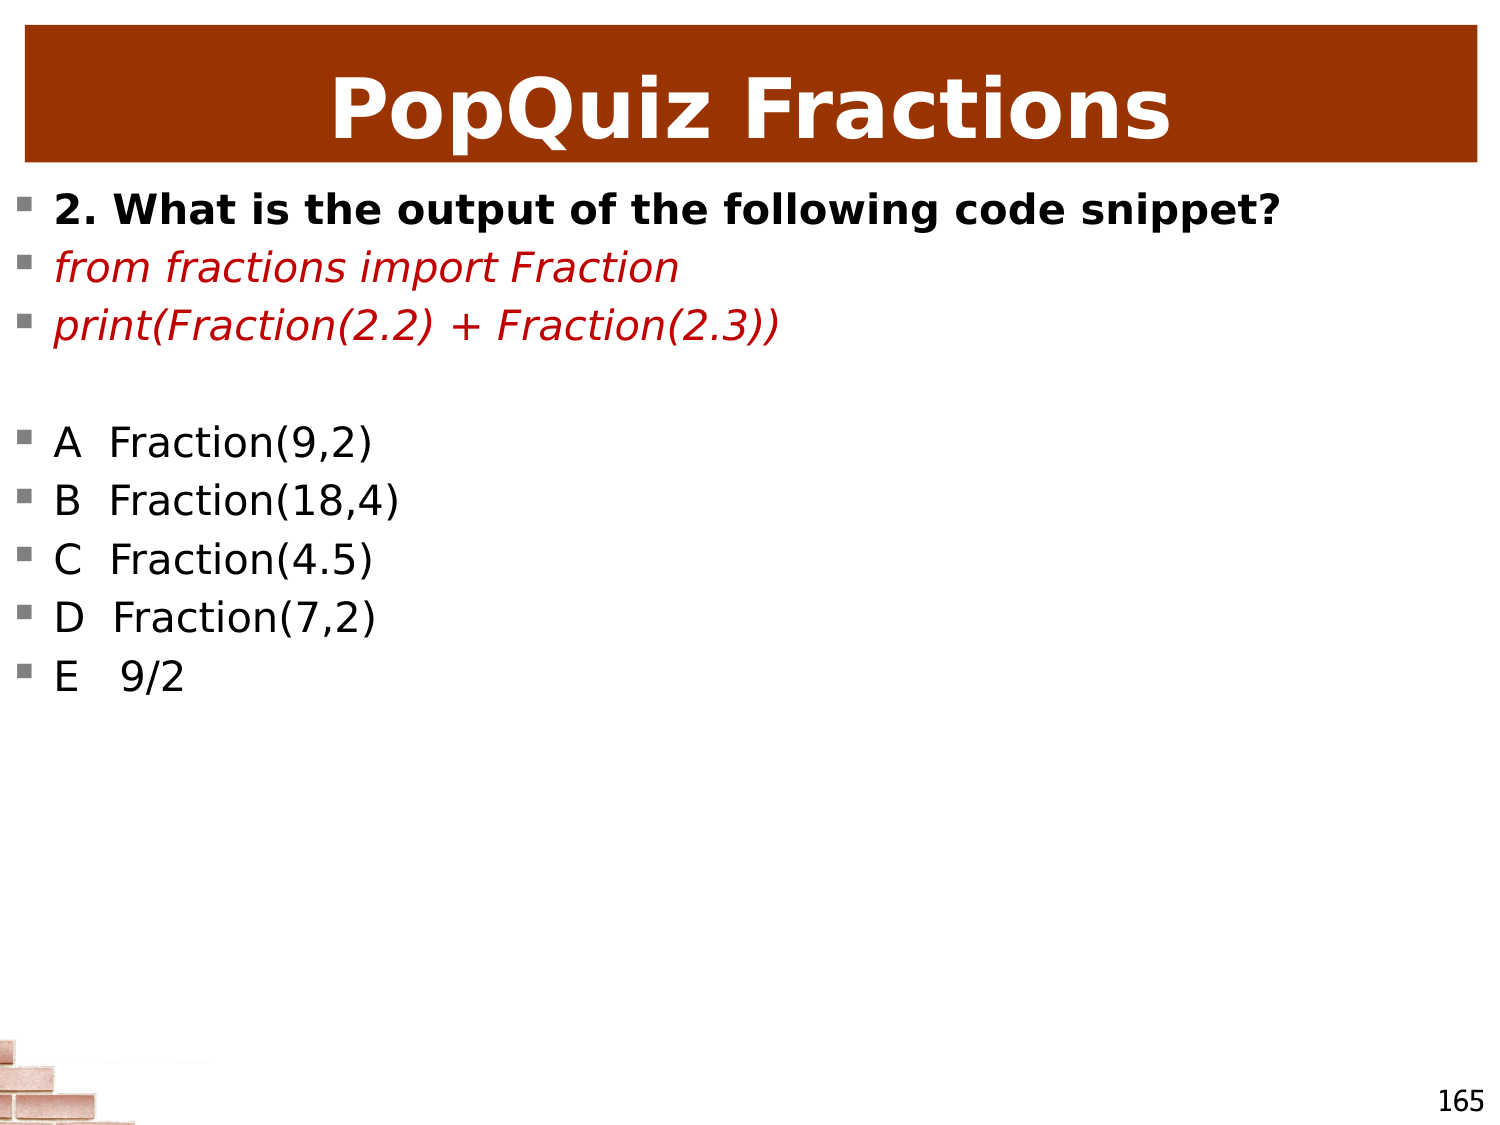

# PopQuiz Fractions
2. What is the output of the following code snippet?
from fractions import Fraction
print(Fraction(2.2) + Fraction(2.3))

A  Fraction(9,2)
B  Fraction(18,4)
C  Fraction(4.5)
D  Fraction(7,2)
E   9/2
165